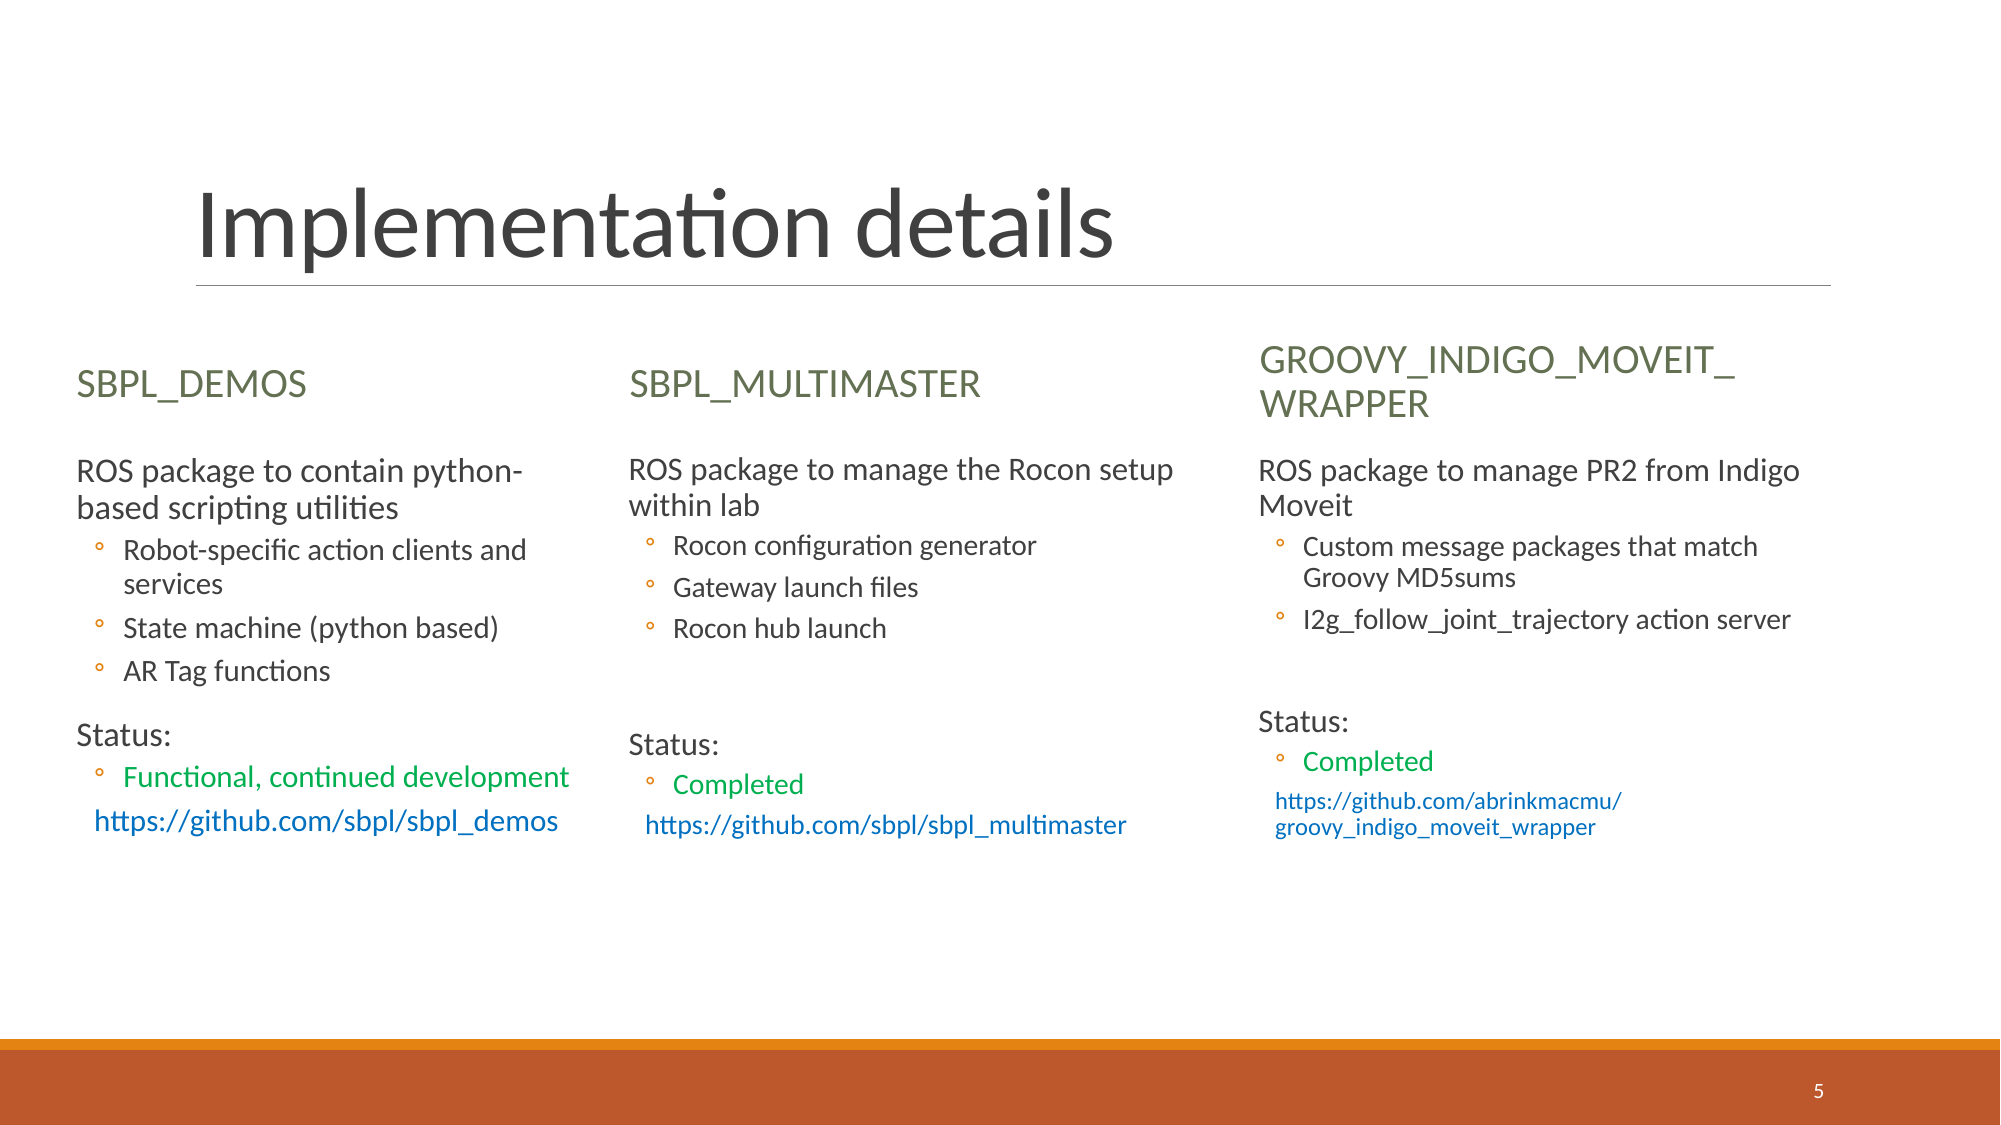

# Implementation details
Sbpl_demos
SBPL_multimaster
Groovy_indigo_moveit_
wrapper
ROS package to contain python-based scripting utilities
Robot-specific action clients and services
State machine (python based)
AR Tag functions
Status:
Functional, continued development
https://github.com/sbpl/sbpl_demos
ROS package to manage the Rocon setup within lab
Rocon configuration generator
Gateway launch files
Rocon hub launch

Status:
Completed
https://github.com/sbpl/sbpl_multimaster
ROS package to manage PR2 from Indigo Moveit
Custom message packages that match Groovy MD5sums
I2g_follow_joint_trajectory action server

Status:
Completed
https://github.com/abrinkmacmu/groovy_indigo_moveit_wrapper
5